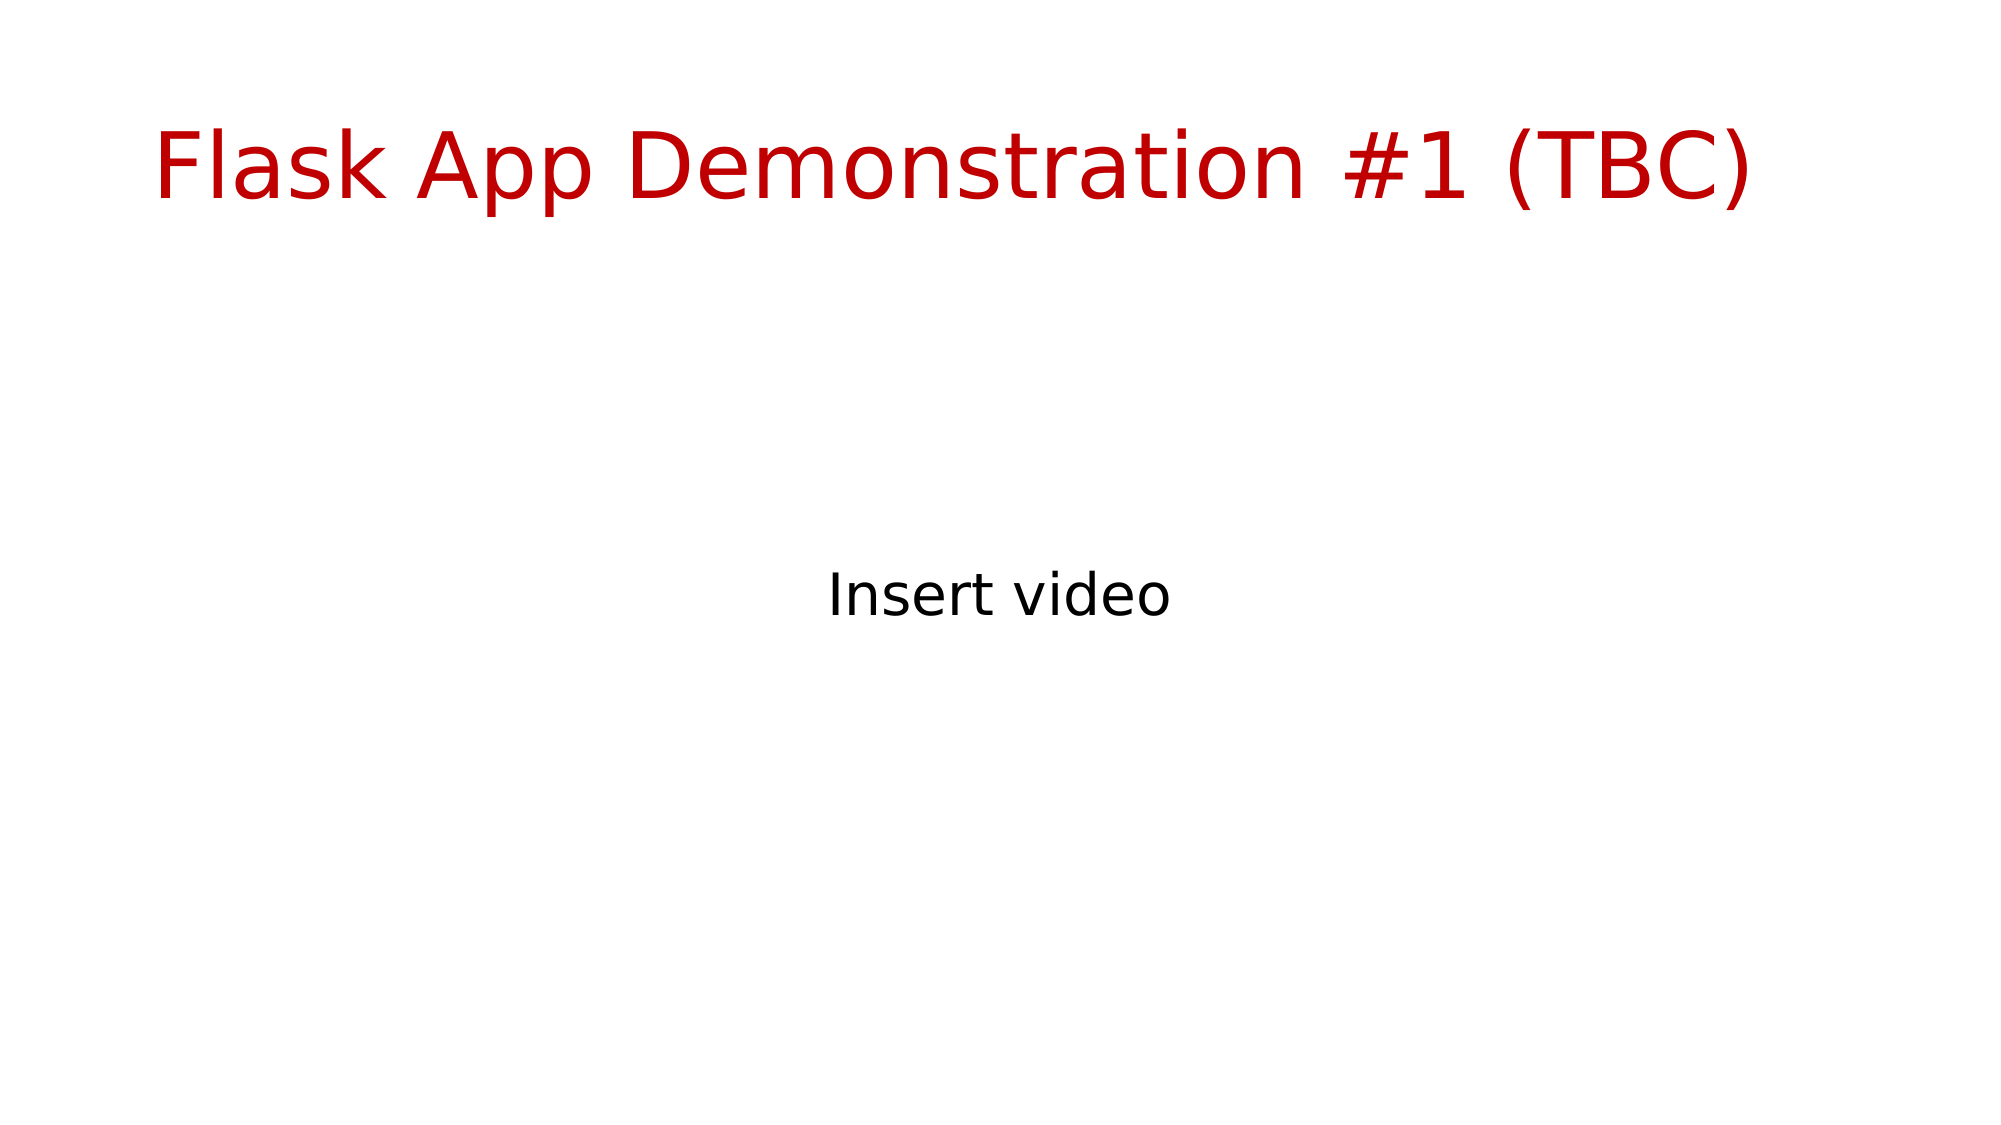

# Flask App Demonstration #1 (TBC)

Insert video